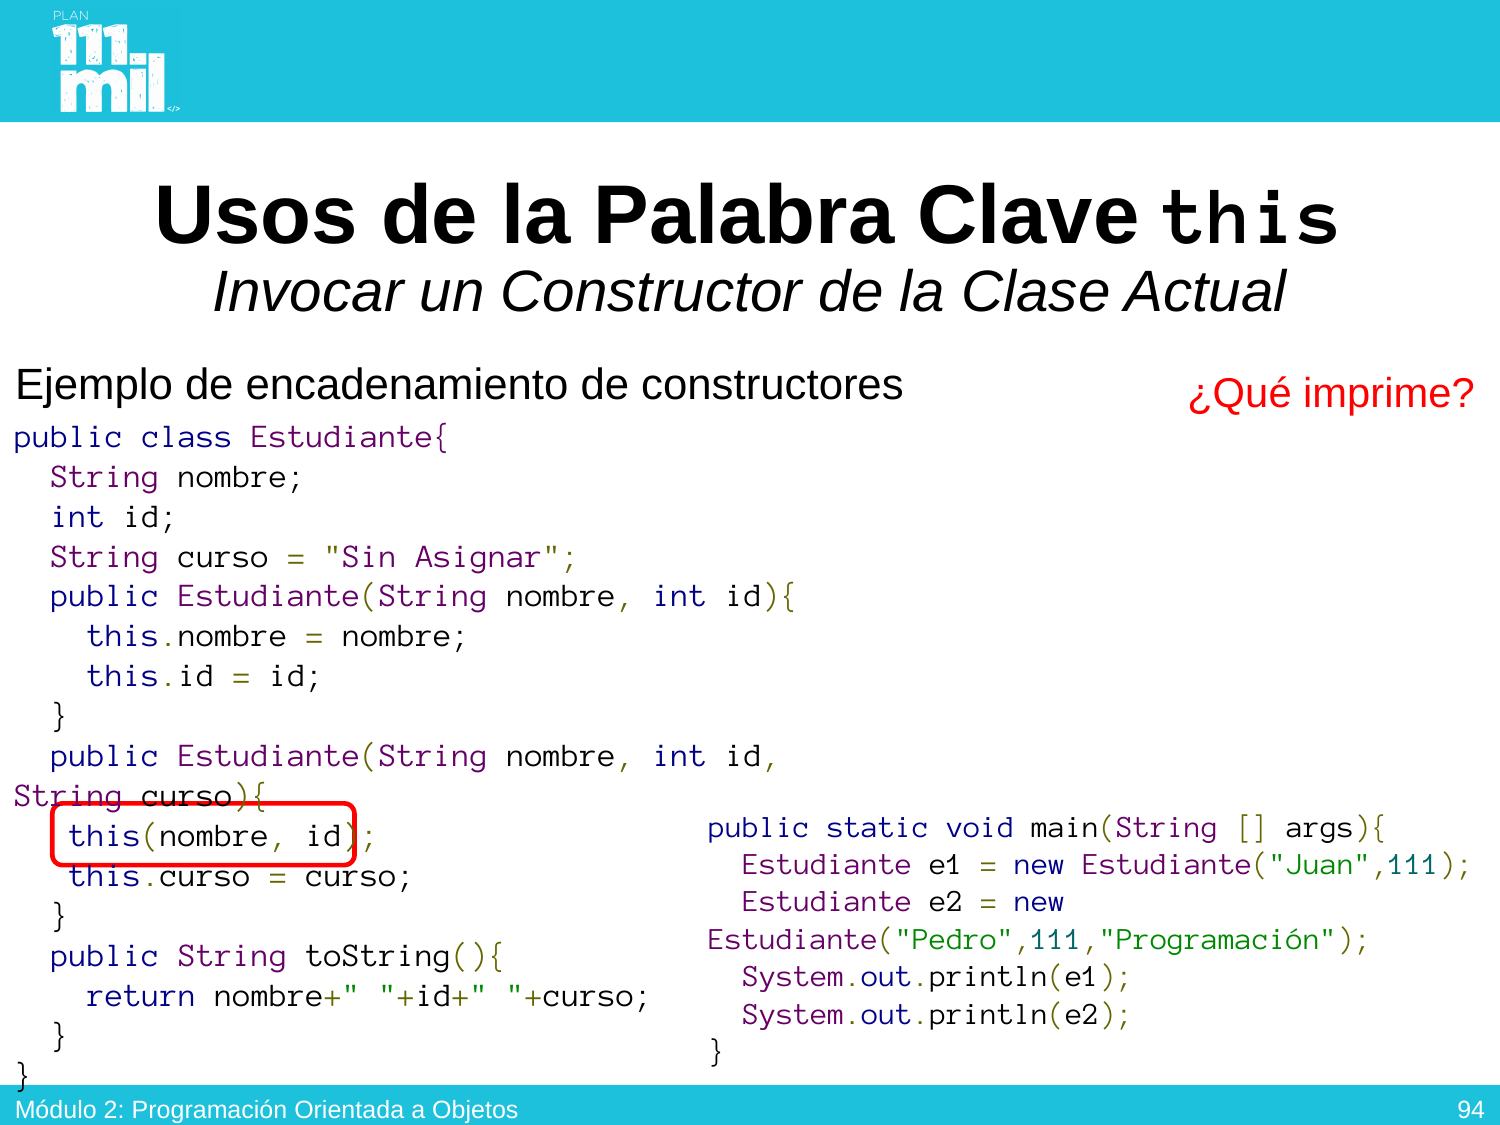

# Usos de la Palabra Clave this Invocar un Constructor de la Clase Actual
Ejemplo de encadenamiento de constructores
¿Qué imprime?
public class Estudiante{
  String nombre;
  int id;
  String curso = "Sin Asignar";
  public Estudiante(String nombre, int id){
    this.nombre = nombre;
    this.id = id;
  }
  public Estudiante(String nombre, int id,
String curso){
   this(nombre, id);
   this.curso = curso;
  }
  public String toString(){
    return nombre+" "+id+" "+curso;
  }
}

public static void main(String [] args){
  Estudiante e1 = new Estudiante("Juan",111);
  Estudiante e2 = new Estudiante("Pedro",111,"Programación");
  System.out.println(e1);
  System.out.println(e2);
}

94
Módulo 2: Programación Orientada a Objetos